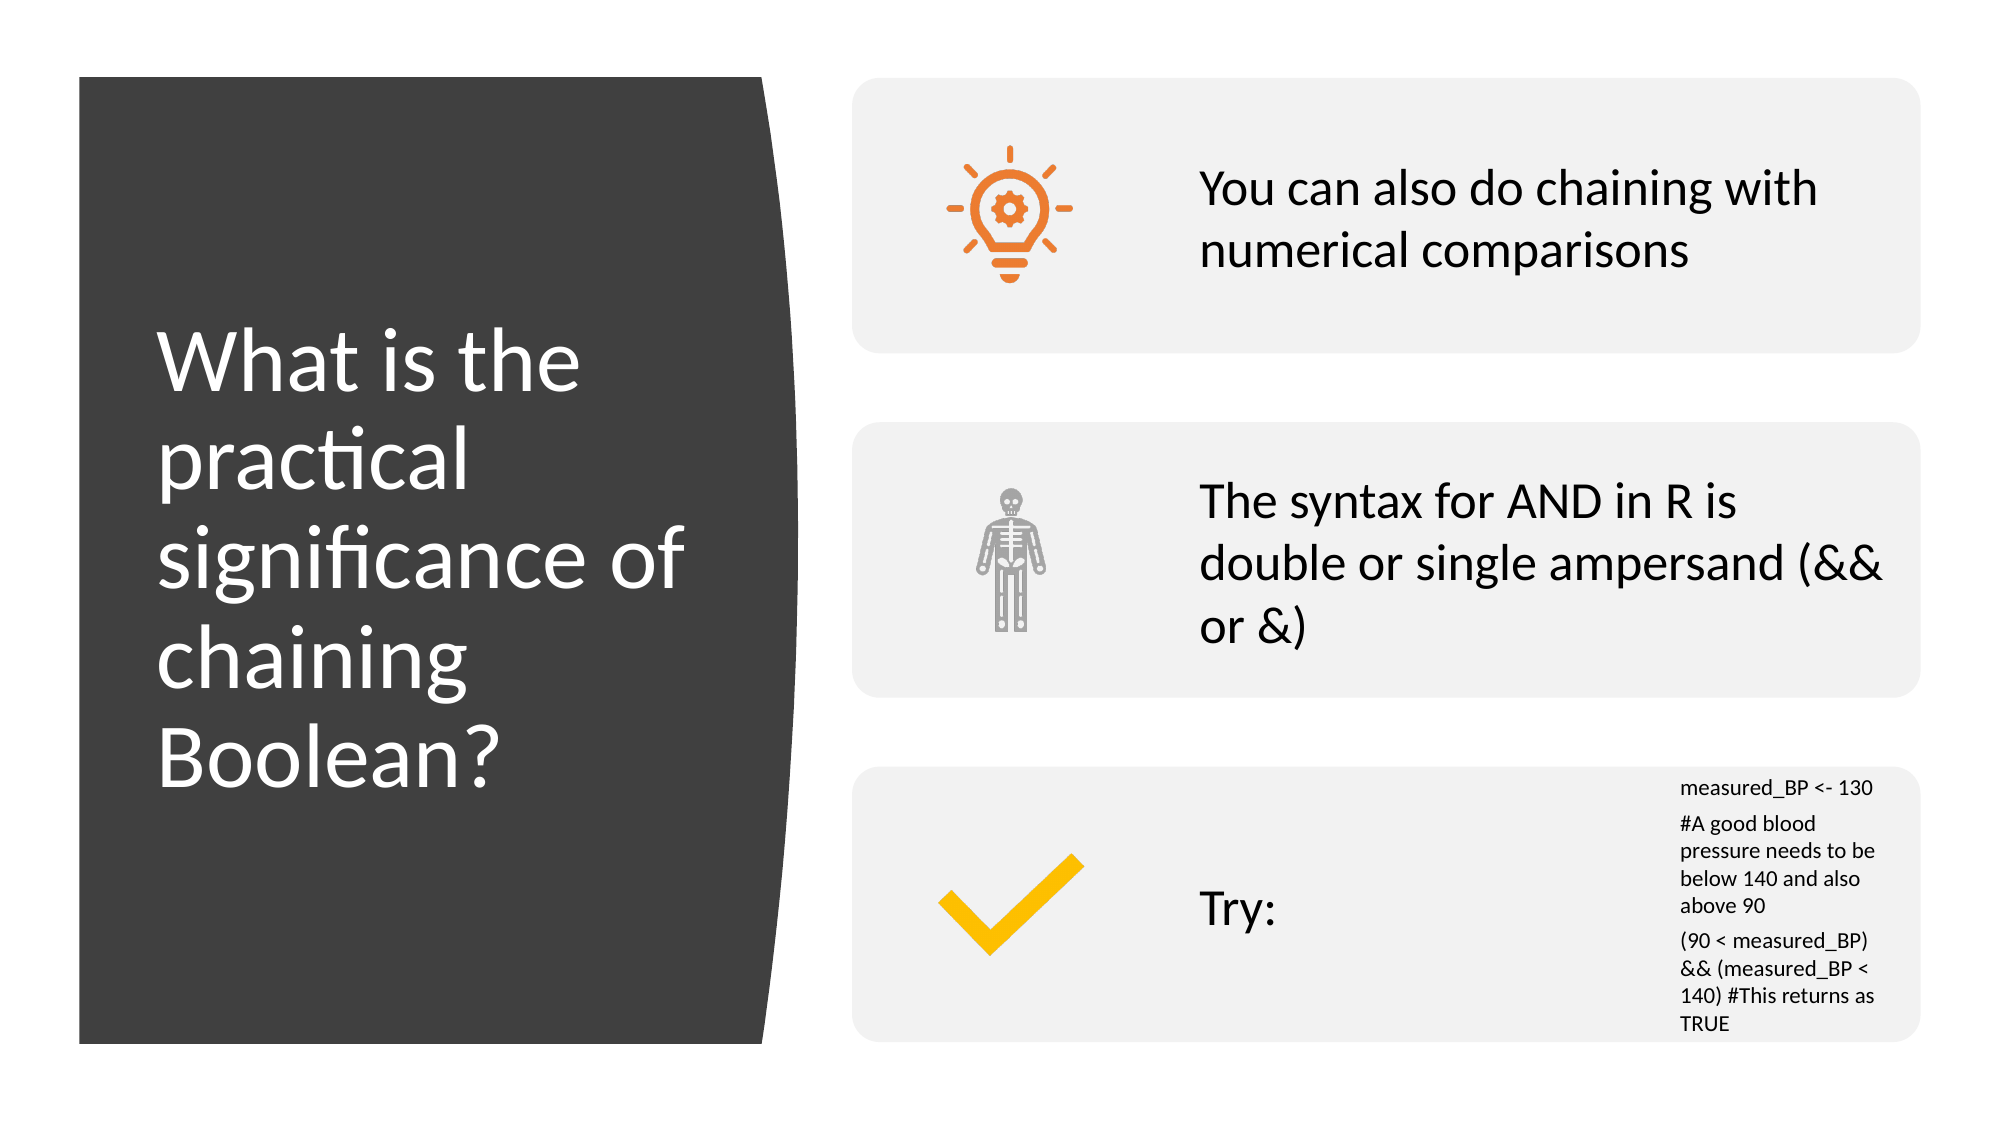

You can also do chaining with numerical comparisons
The syntax for AND in R is double or single ampersand (&& or &)
Try:
measured_BP <- 130
#A good blood pressure needs to be below 140 and also above 90
(90 < measured_BP) && (measured_BP < 140) #This returns as TRUE

# What is the practical significance of chaining Boolean?